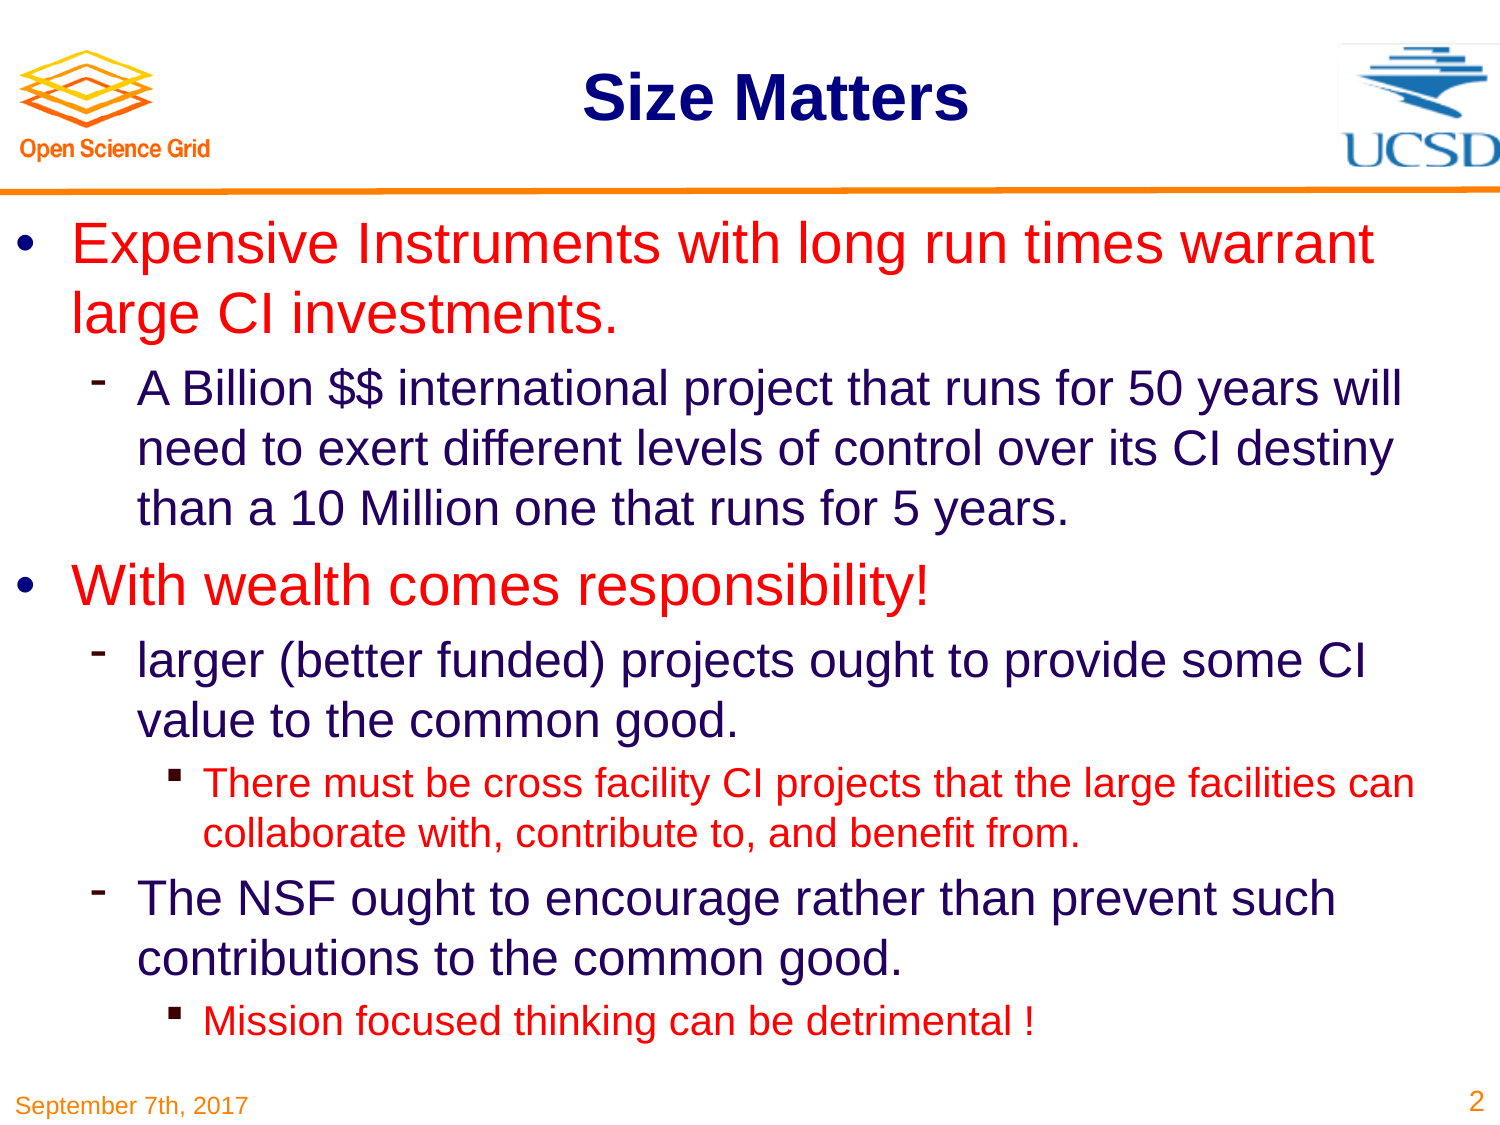

# Size Matters
Expensive Instruments with long run times warrant large CI investments.
A Billion $$ international project that runs for 50 years will need to exert different levels of control over its CI destiny than a 10 Million one that runs for 5 years.
With wealth comes responsibility!
larger (better funded) projects ought to provide some CI value to the common good.
There must be cross facility CI projects that the large facilities can collaborate with, contribute to, and benefit from.
The NSF ought to encourage rather than prevent such contributions to the common good.
Mission focused thinking can be detrimental !
2